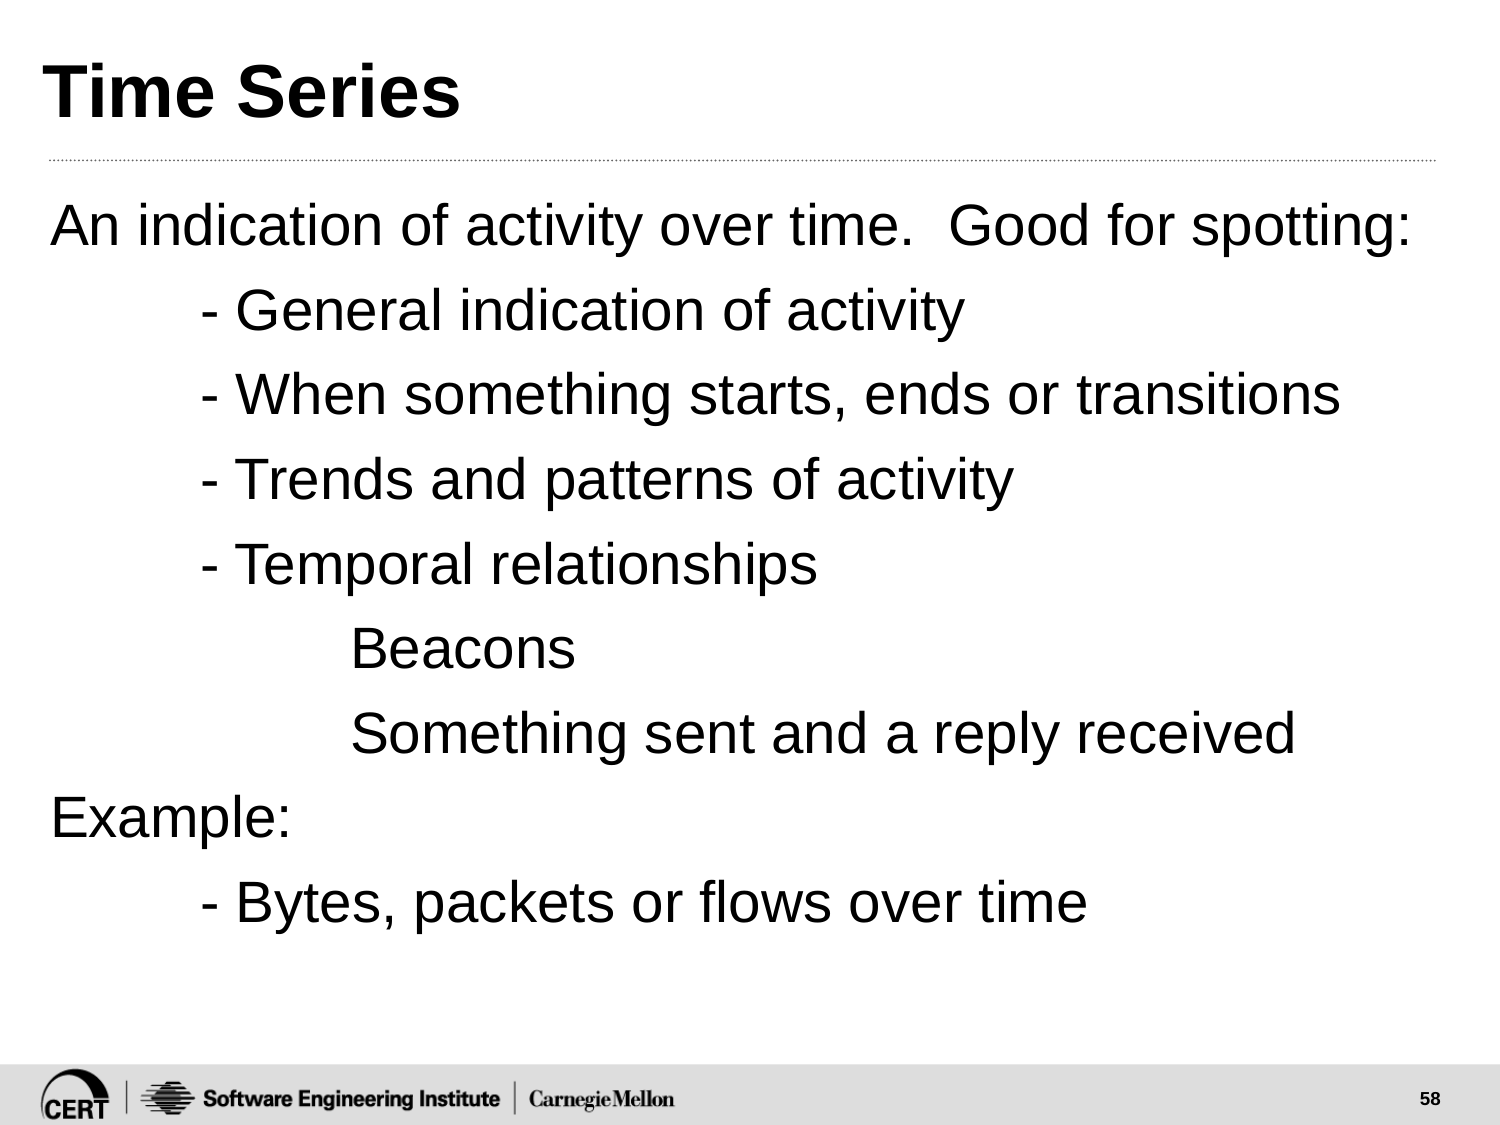

# Time Series
An indication of activity over time.  Good for spotting:
	- General indication of activity
	- When something starts, ends or transitions
	- Trends and patterns of activity
	- Temporal relationships
		Beacons
		Something sent and a reply received
Example:
	- Bytes, packets or flows over time